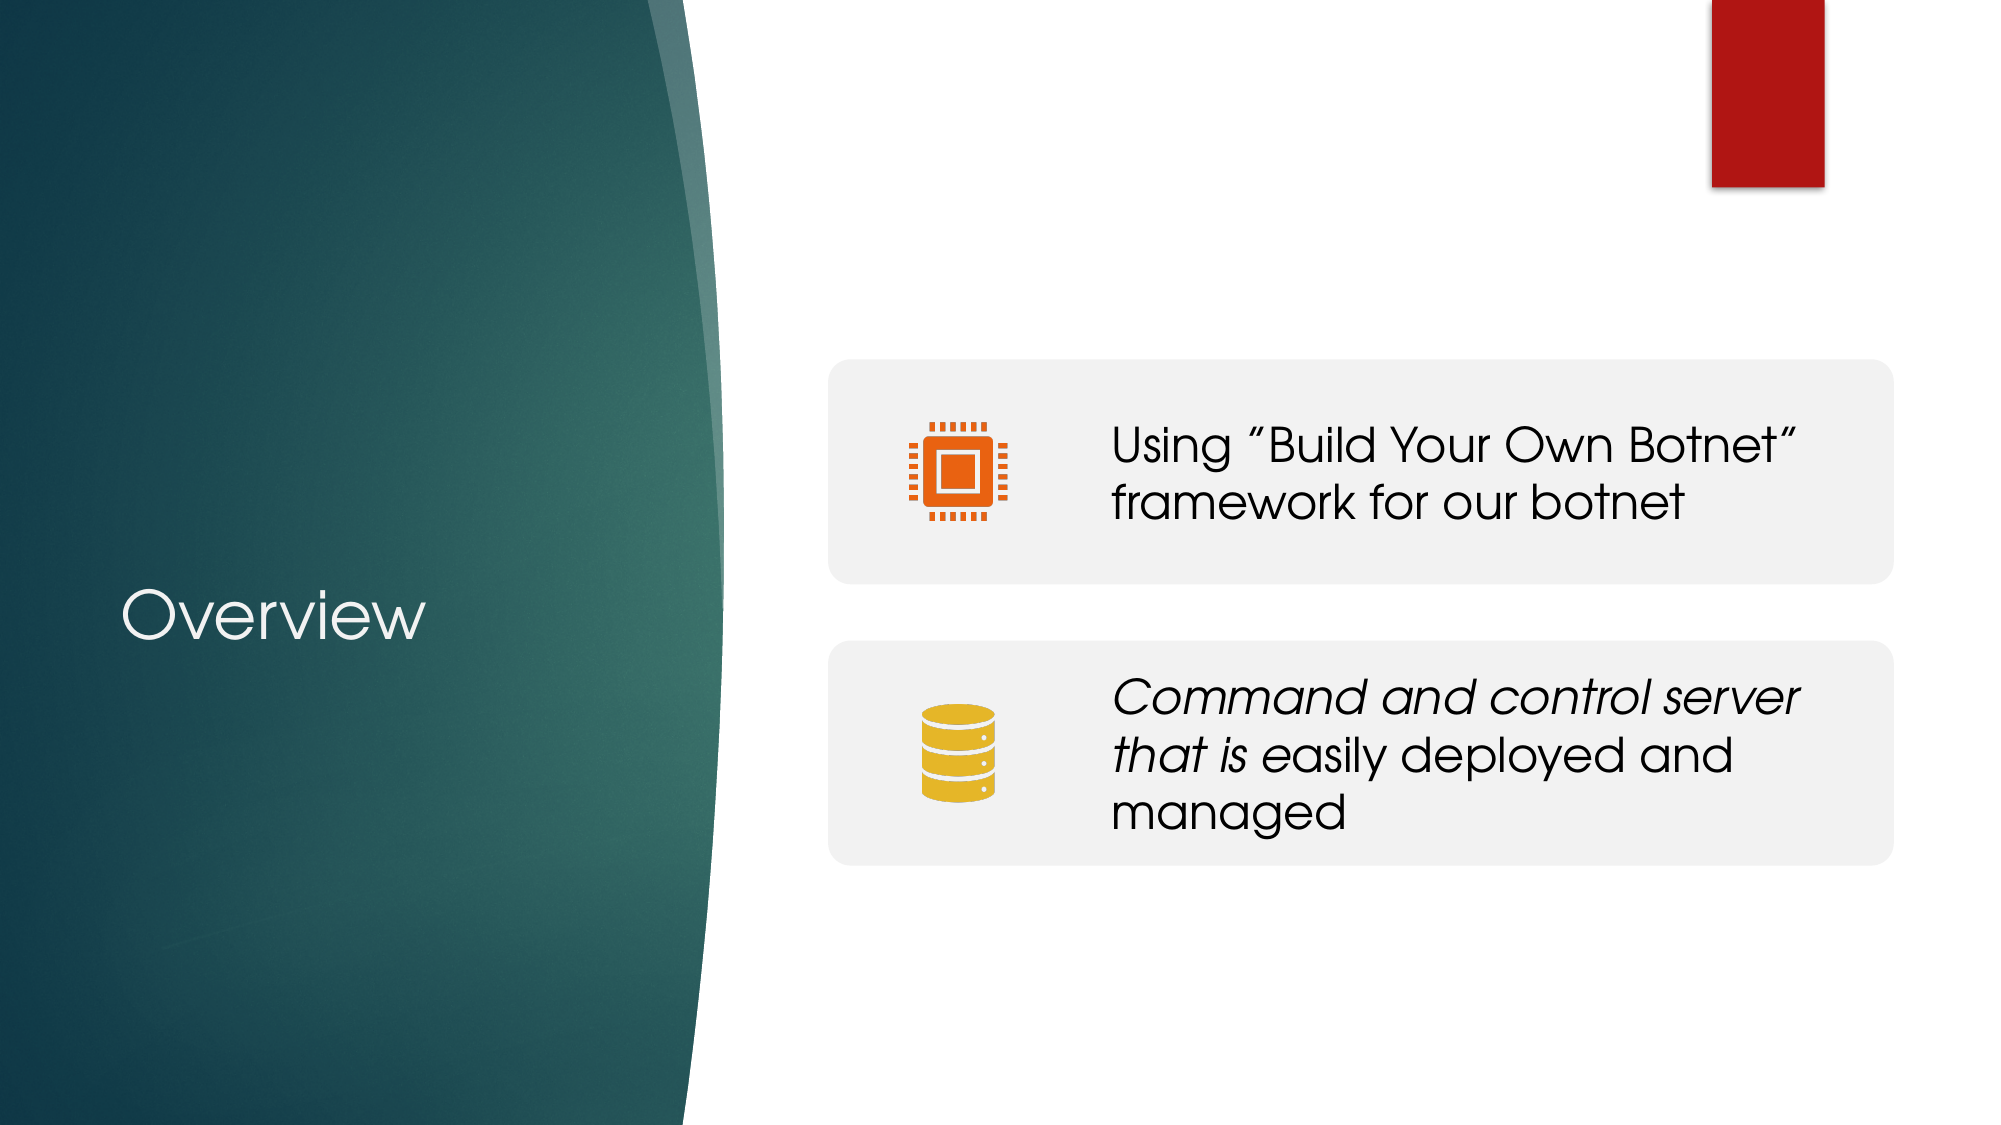

# Overview
Using ”Build Your Own Botnet” framework for our botnet
Command and control server that is easily deployed and managed